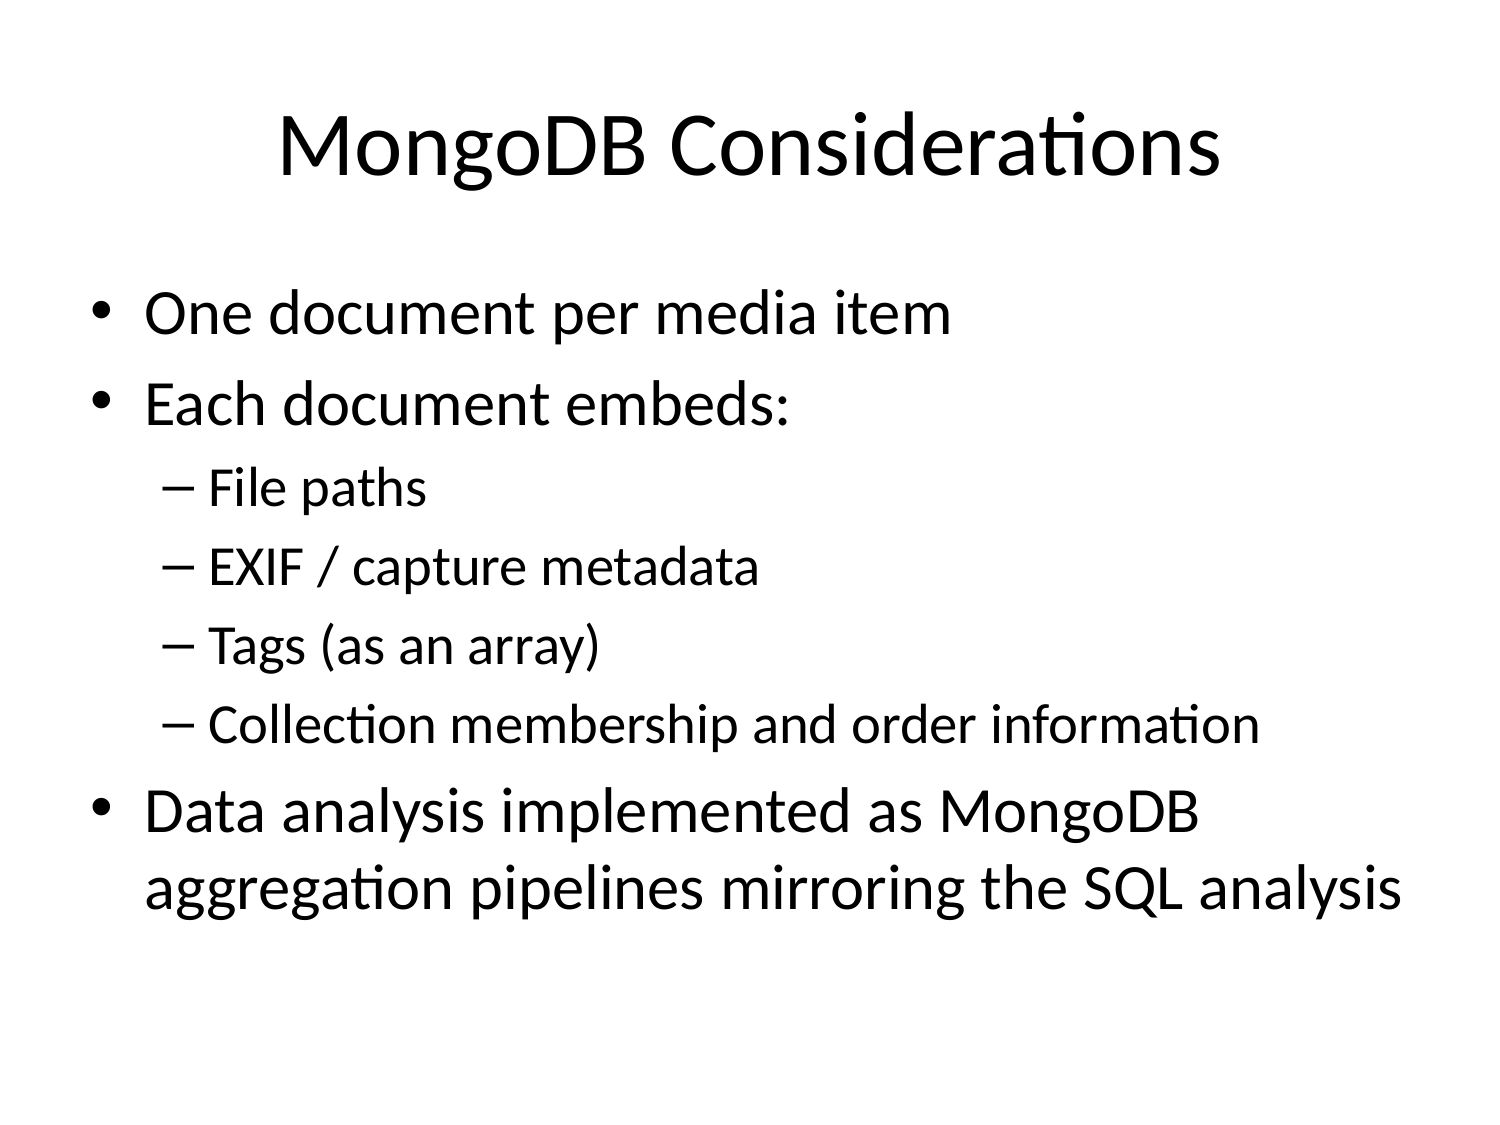

# MongoDB Considerations
One document per media item
Each document embeds:
File paths
EXIF / capture metadata
Tags (as an array)
Collection membership and order information
Data analysis implemented as MongoDB aggregation pipelines mirroring the SQL analysis